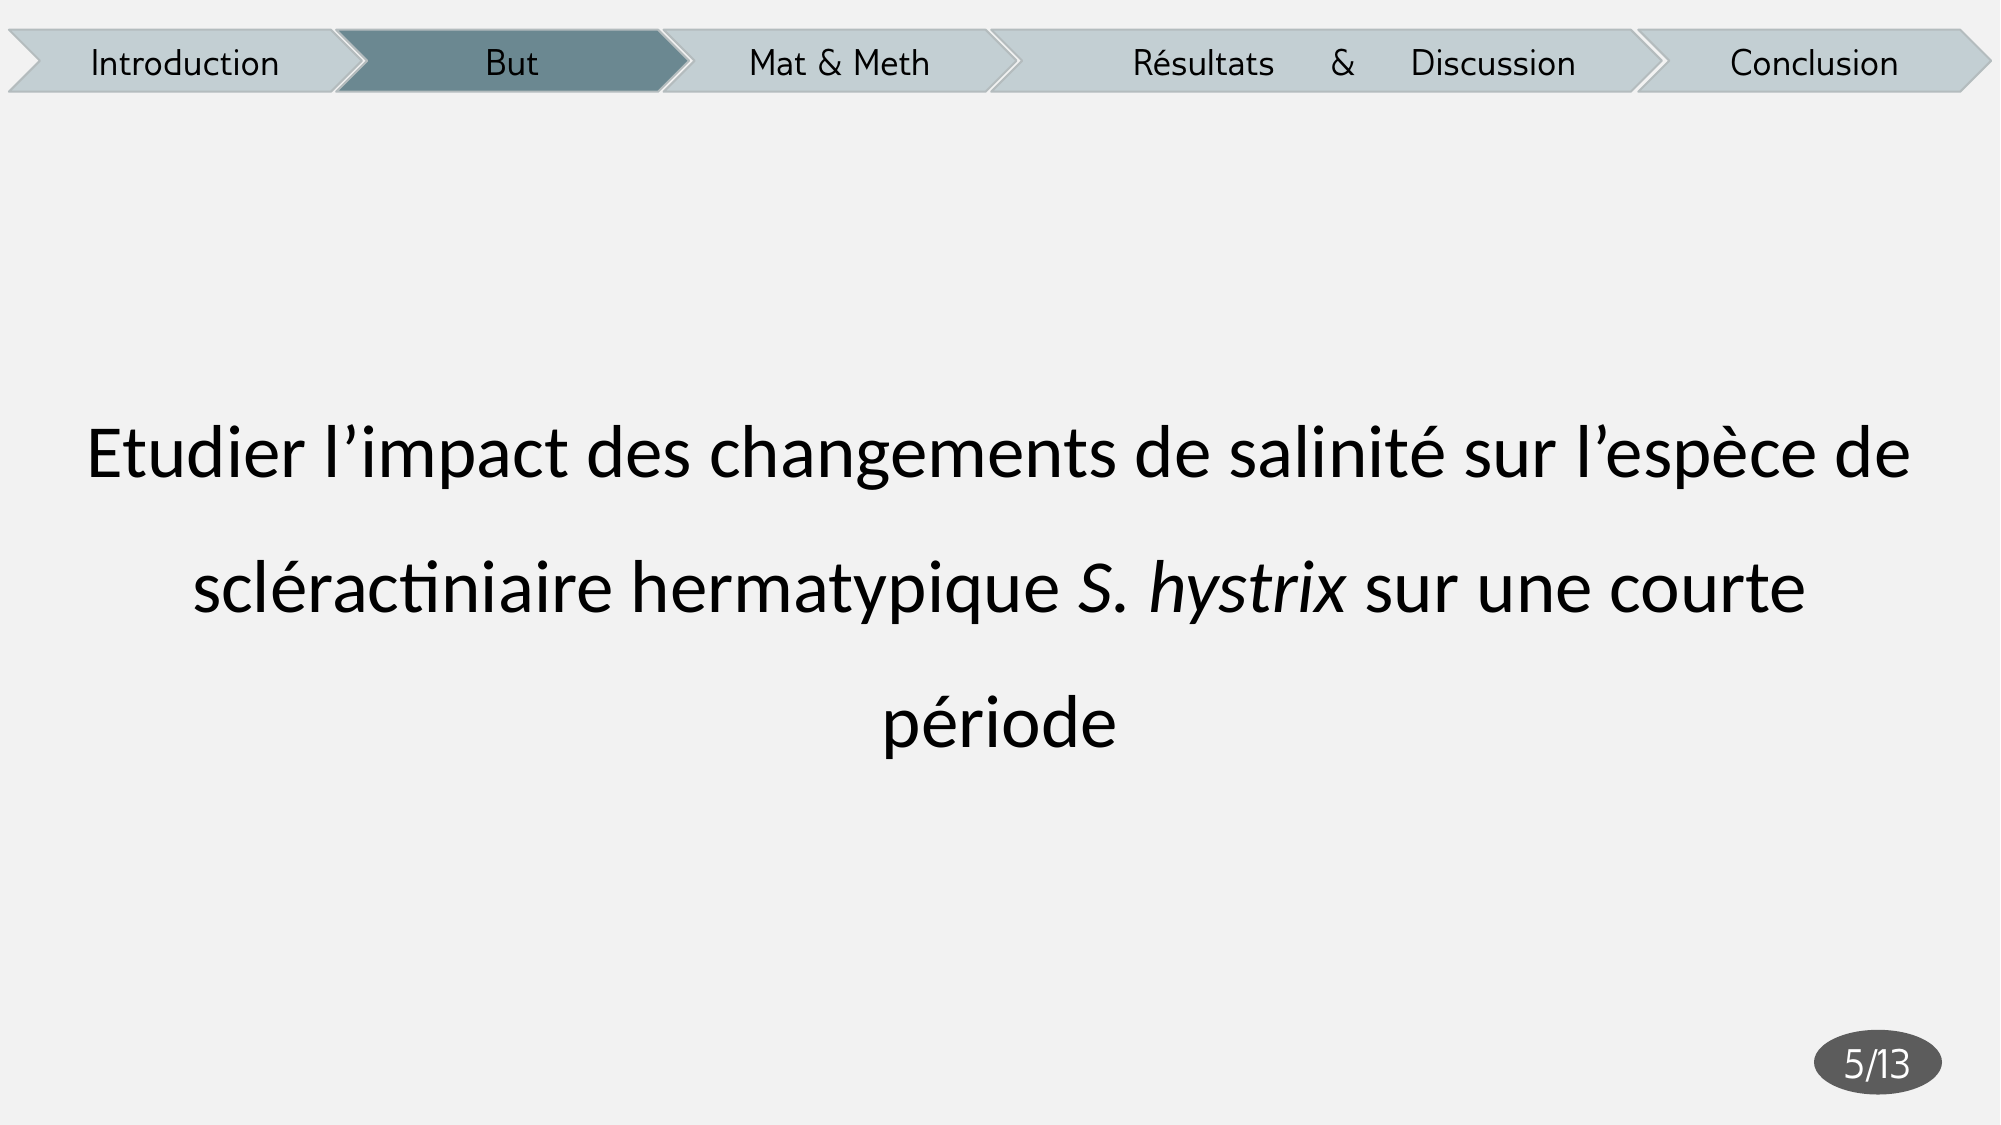

Résultats     &     Discussion
Introduction
But
Mat & Meth
Conclusion
Etudier l’impact des changements de salinité sur l’espèce de scléractiniaire hermatypique S. hystrix sur une courte période
5/13